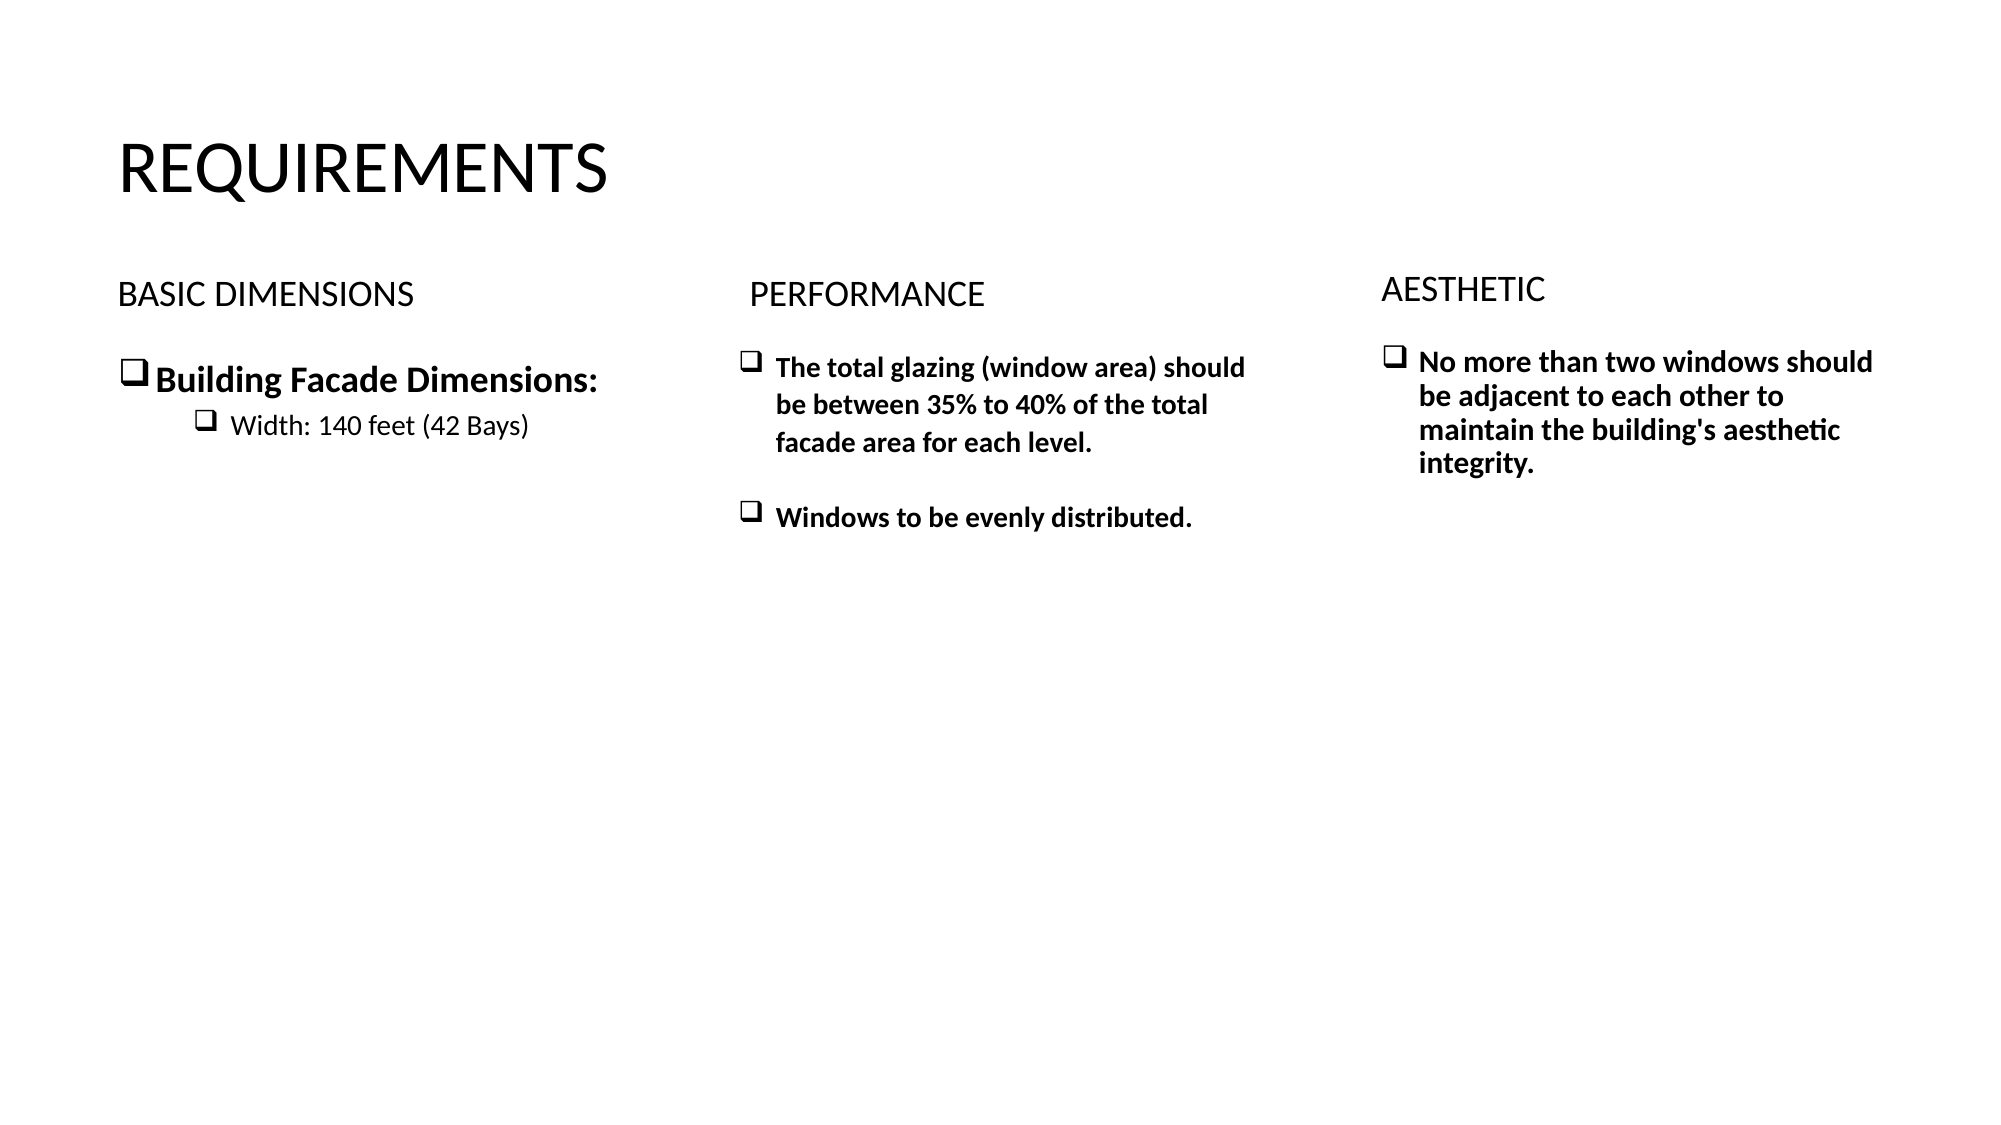

# REQUIREMENTS
AESTHETIC
BASIC DIMENSIONS
PERFORMANCE
Building Facade Dimensions:
Width: 140 feet (42 Bays)

The total glazing (window area) should be between 35% to 40% of the total facade area for each level.

Windows to be evenly distributed.

No more than two windows should be adjacent to each other to maintain the building's aesthetic integrity.